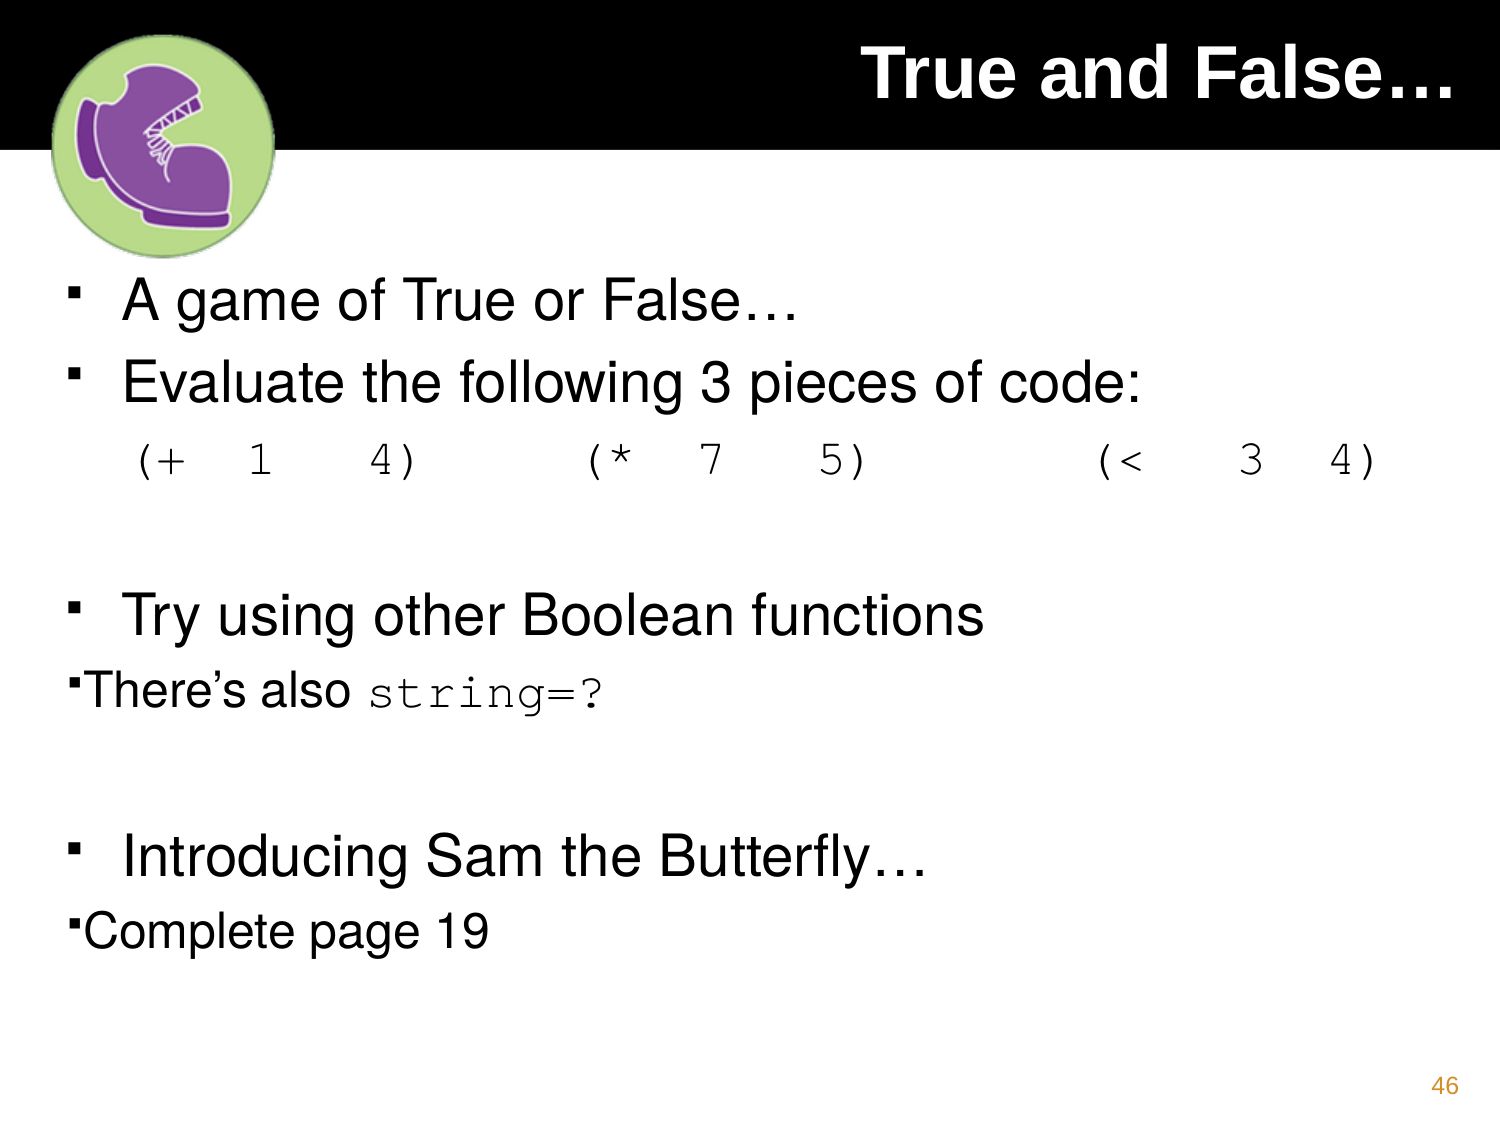

# True and False…
A game of True or False…
Evaluate the following 3 pieces of code:
  (+  1   4) 	  (*  7   5)	    (<   3  4)

Try using other Boolean functions
There’s also string=?

Introducing Sam the Butterfly…
Complete page 19
46